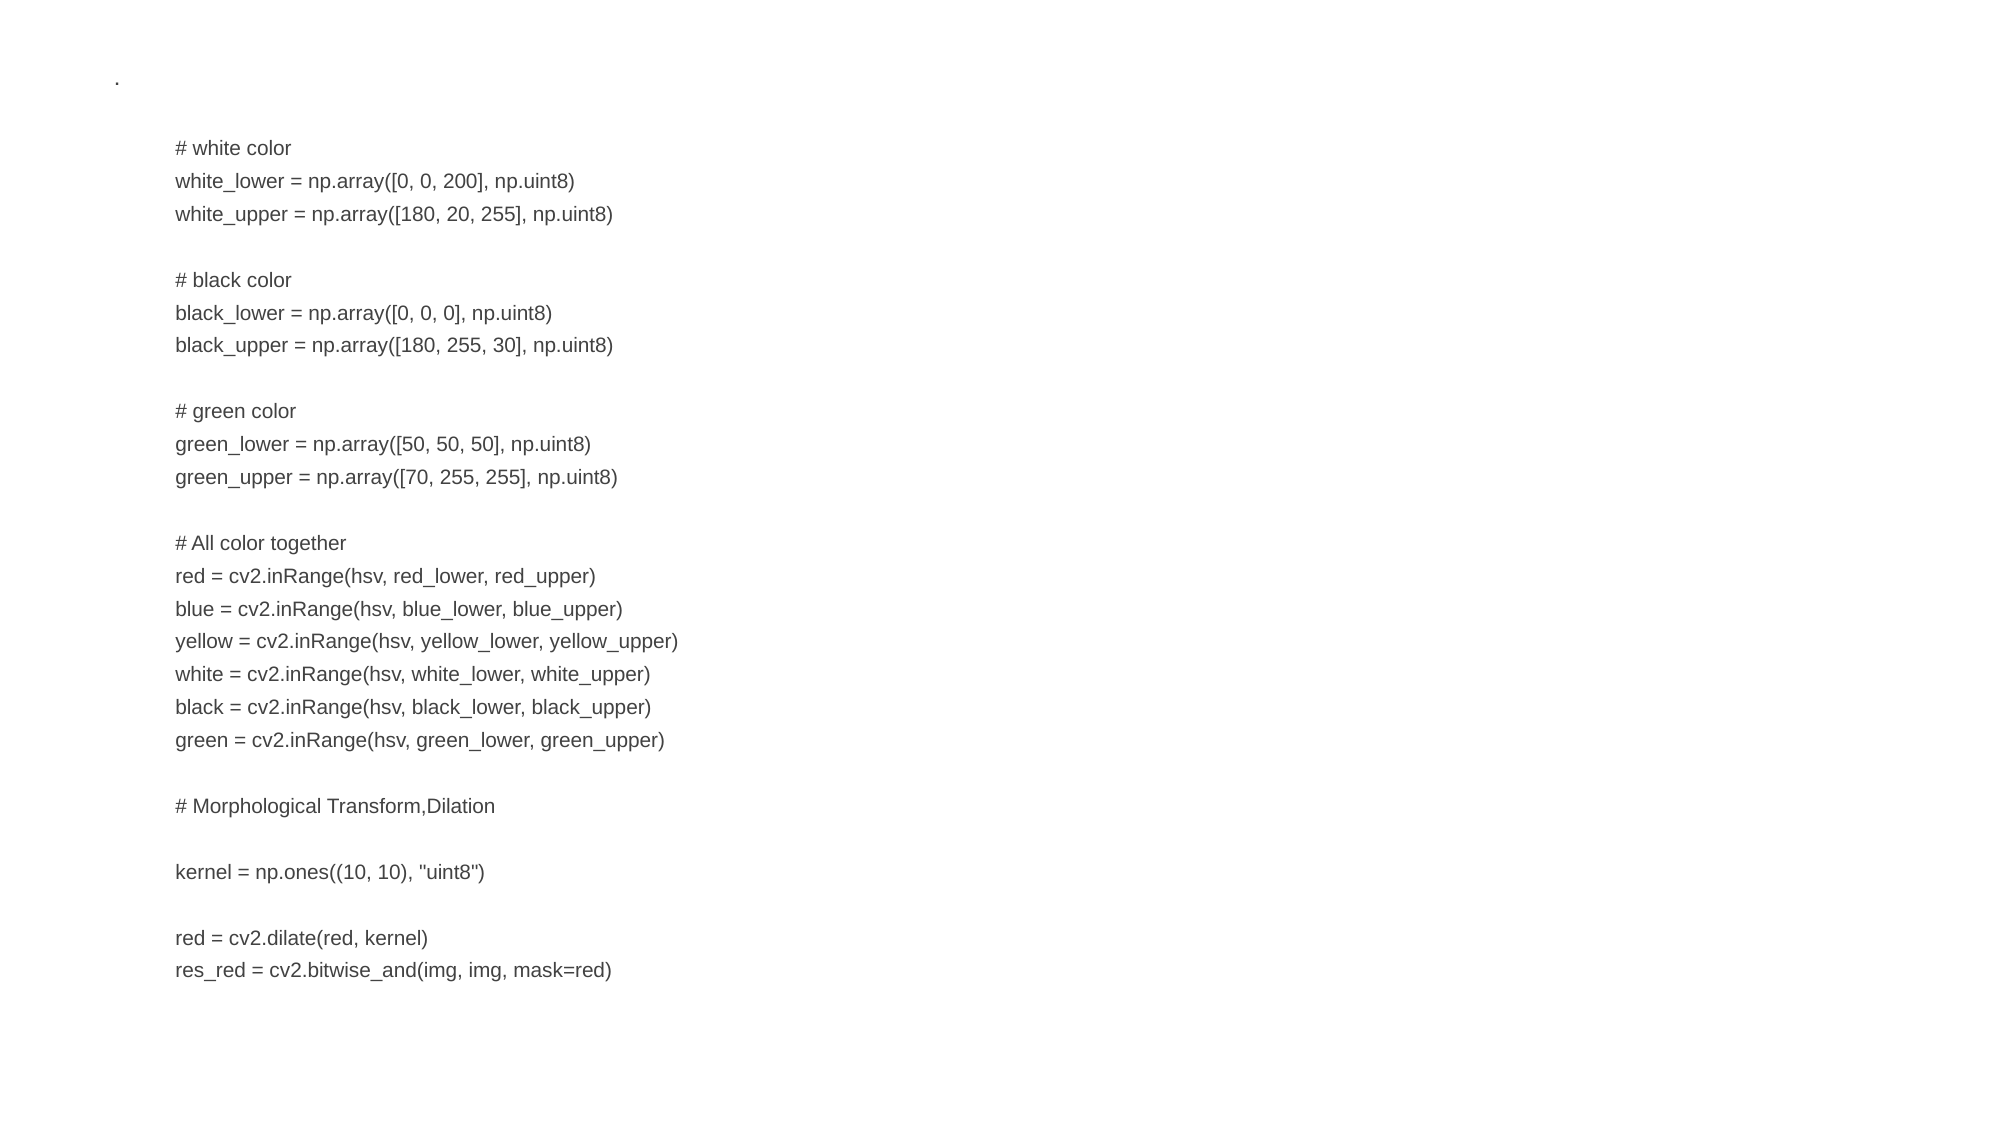

# .

    # white color
    white_lower = np.array([0, 0, 200], np.uint8)
    white_upper = np.array([180, 20, 255], np.uint8)

    # black color
    black_lower = np.array([0, 0, 0], np.uint8)
    black_upper = np.array([180, 255, 30], np.uint8)

    # green color
    green_lower = np.array([50, 50, 50], np.uint8)
    green_upper = np.array([70, 255, 255], np.uint8)

    # All color together
    red = cv2.inRange(hsv, red_lower, red_upper)
    blue = cv2.inRange(hsv, blue_lower, blue_upper)
    yellow = cv2.inRange(hsv, yellow_lower, yellow_upper)
    white = cv2.inRange(hsv, white_lower, white_upper)
    black = cv2.inRange(hsv, black_lower, black_upper)
    green = cv2.inRange(hsv, green_lower, green_upper)

    # Morphological Transform,Dilation

    kernel = np.ones((10, 10), "uint8")

    red = cv2.dilate(red, kernel)
    res_red = cv2.bitwise_and(img, img, mask=red)